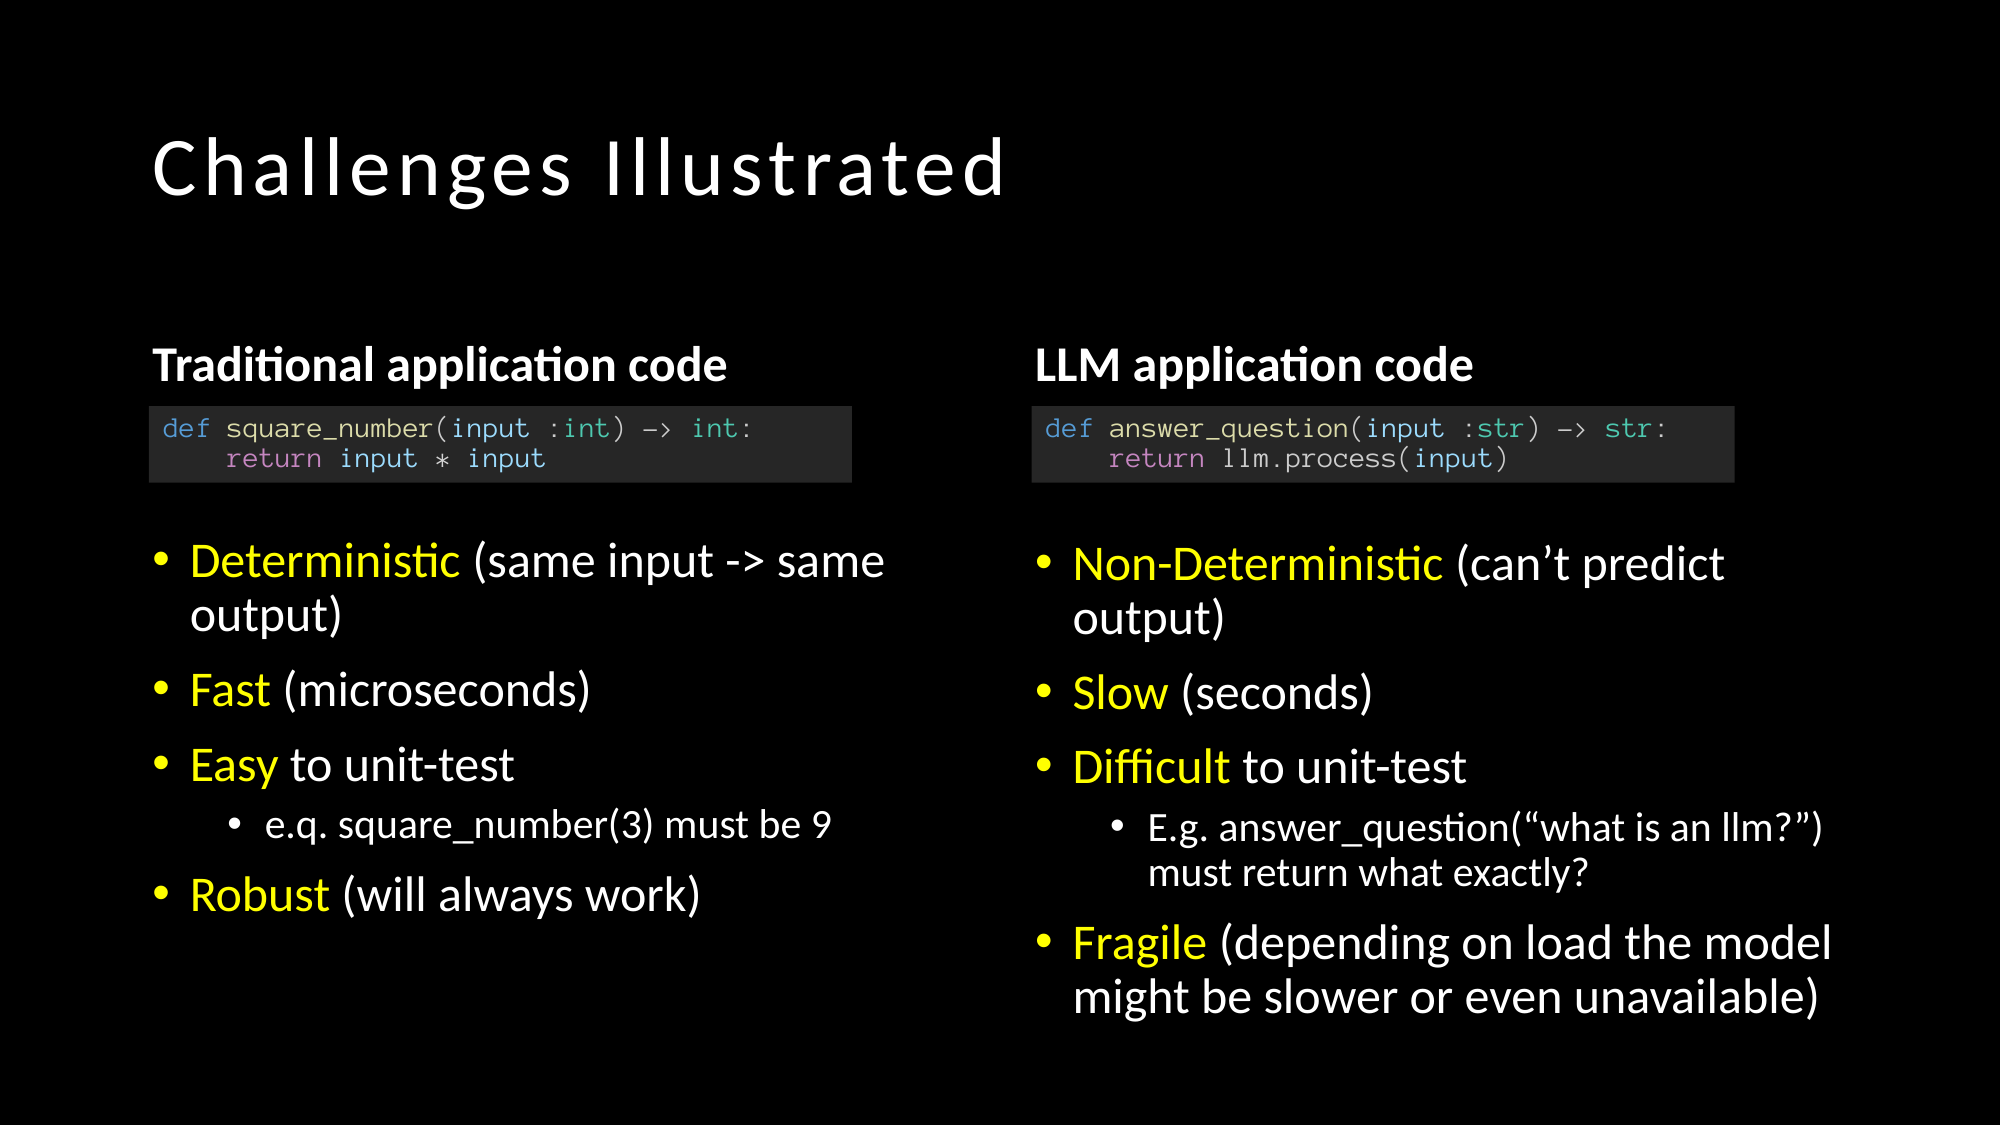

# Challenges Illustrated
Traditional application code

LLM application code

def square_number(input :int) -> int:
    return input * input
def answer_question(input :str) -> str:
    return llm.process(input)
Deterministic (same input -> same output)
Fast (microseconds)
Easy to unit-test
e.q. square_number(3) must be 9
Robust (will always work)

Non-Deterministic (can’t predict output)
Slow (seconds)
Difficult to unit-test
E.g. answer_question(“what is an llm?”) must return what exactly?
Fragile (depending on load the model might be slower or even unavailable)